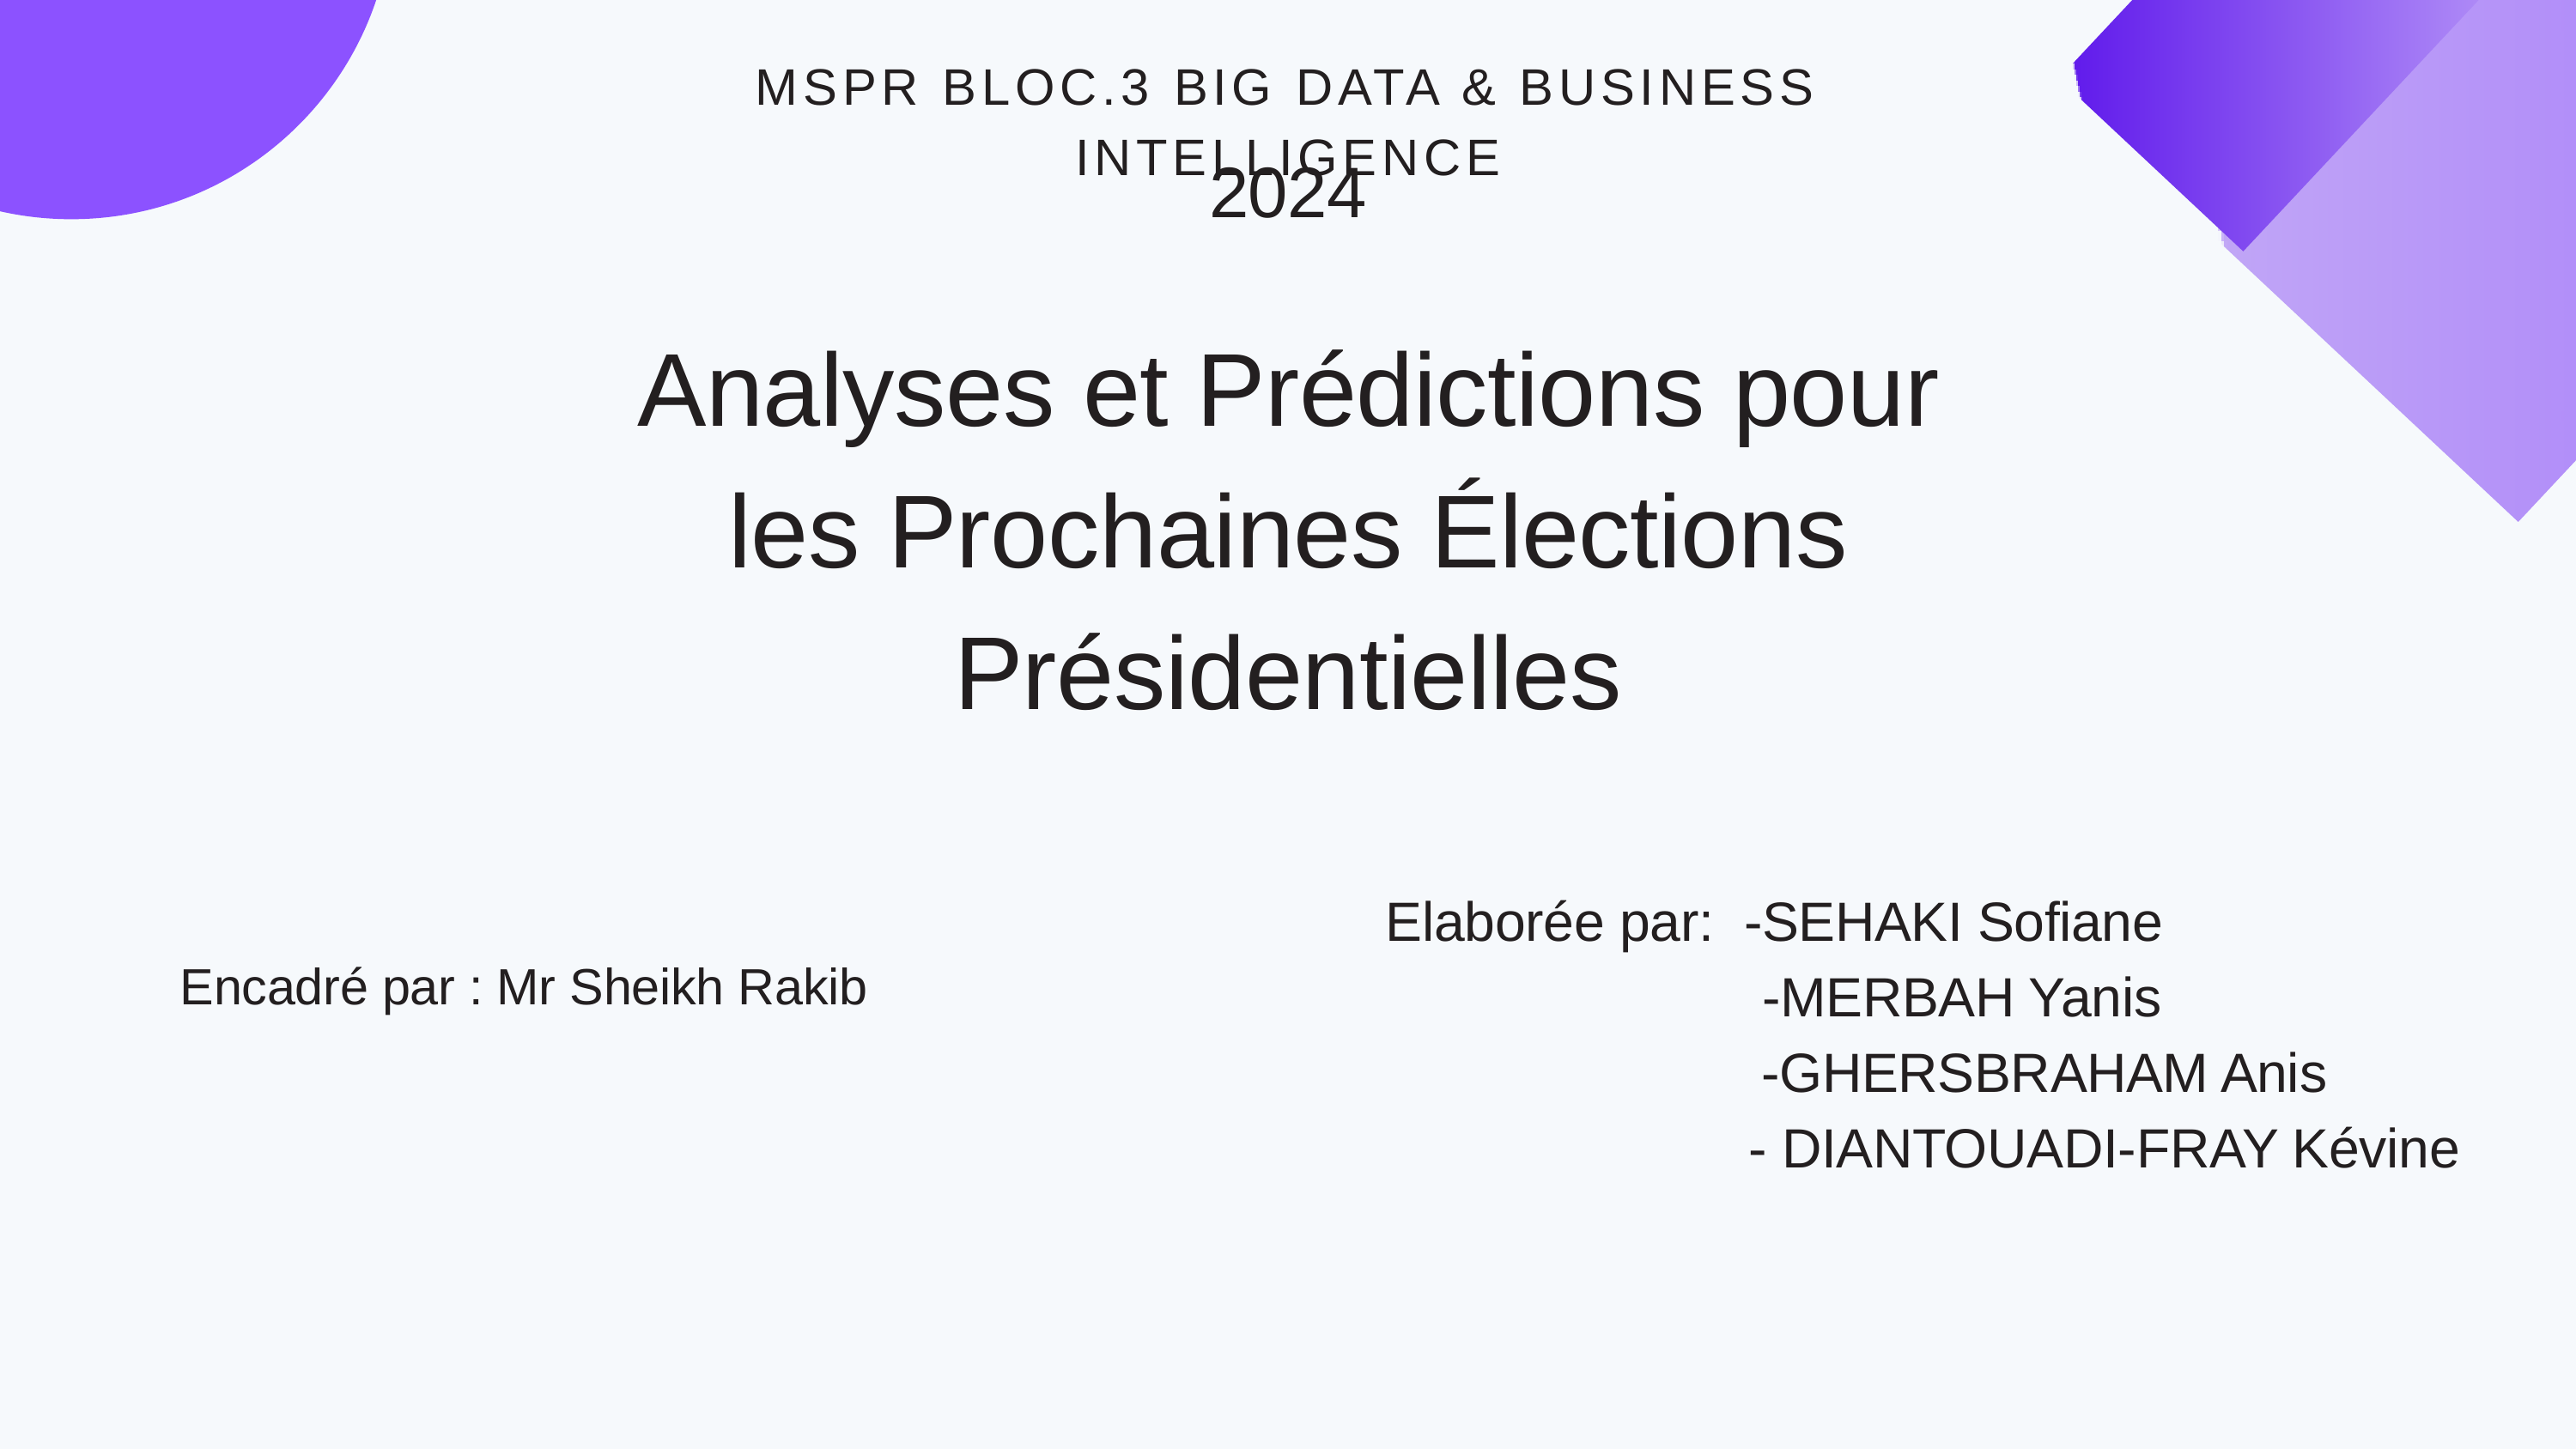

MSPR BLOC.3 BIG DATA & BUSINESS INTELLIGENCE
2024
Analyses et Prédictions pour
les Prochaines Élections
Présidentielles
Elaborée par:  -SEHAKI Sofiane
                         -MERBAH Yanis
                                    -GHERSBRAHAM Anis
                                            - DIANTOUADI-FRAY Kévine

Encadré par : Mr Sheikh Rakib